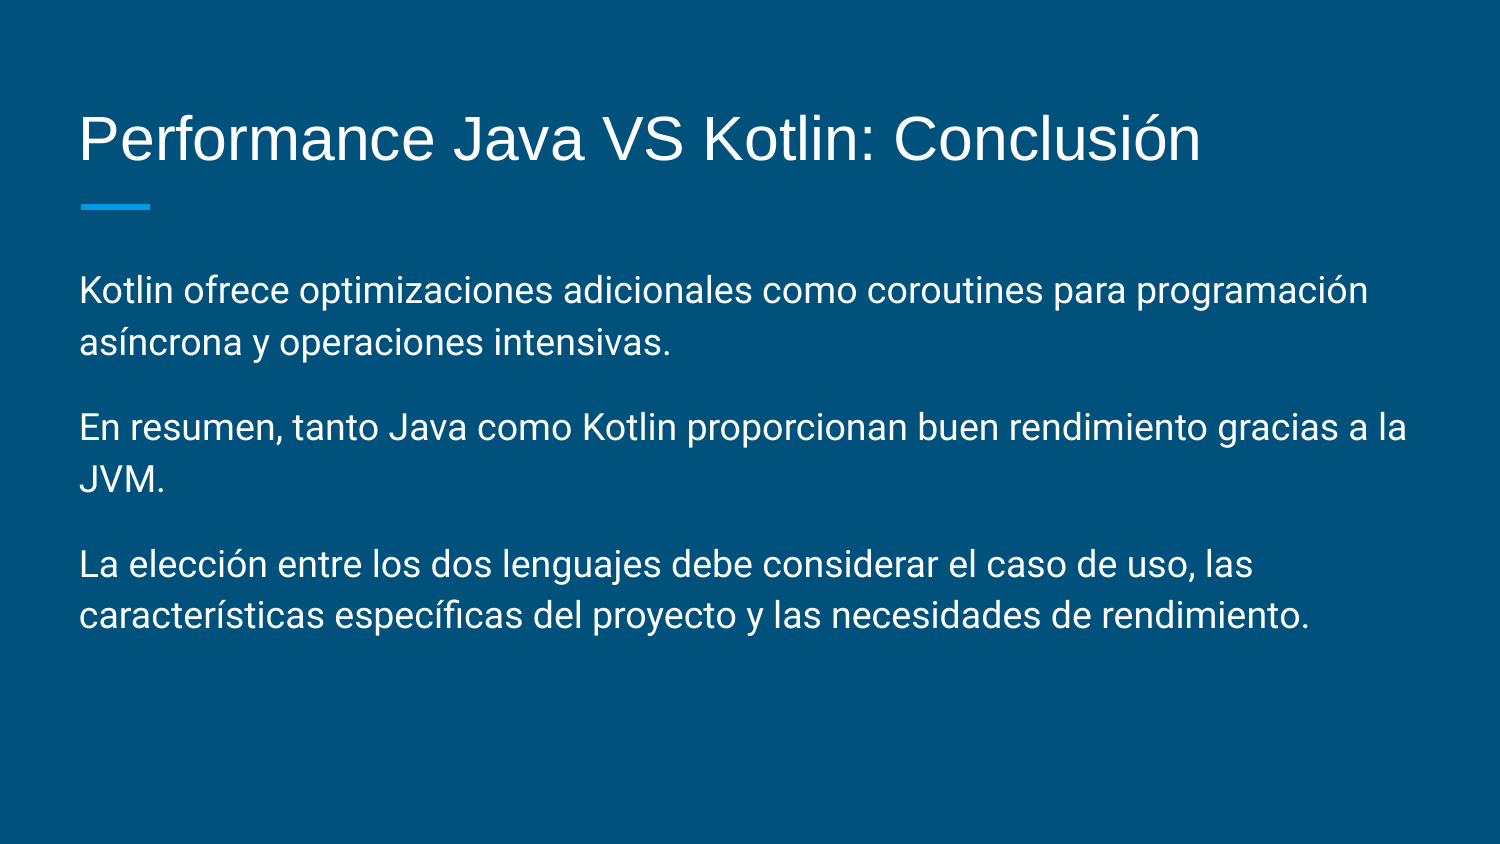

# Performance Java VS Kotlin: Conclusión
Kotlin ofrece optimizaciones adicionales como coroutines para programación asíncrona y operaciones intensivas.
En resumen, tanto Java como Kotlin proporcionan buen rendimiento gracias a la JVM.
La elección entre los dos lenguajes debe considerar el caso de uso, las características específicas del proyecto y las necesidades de rendimiento.